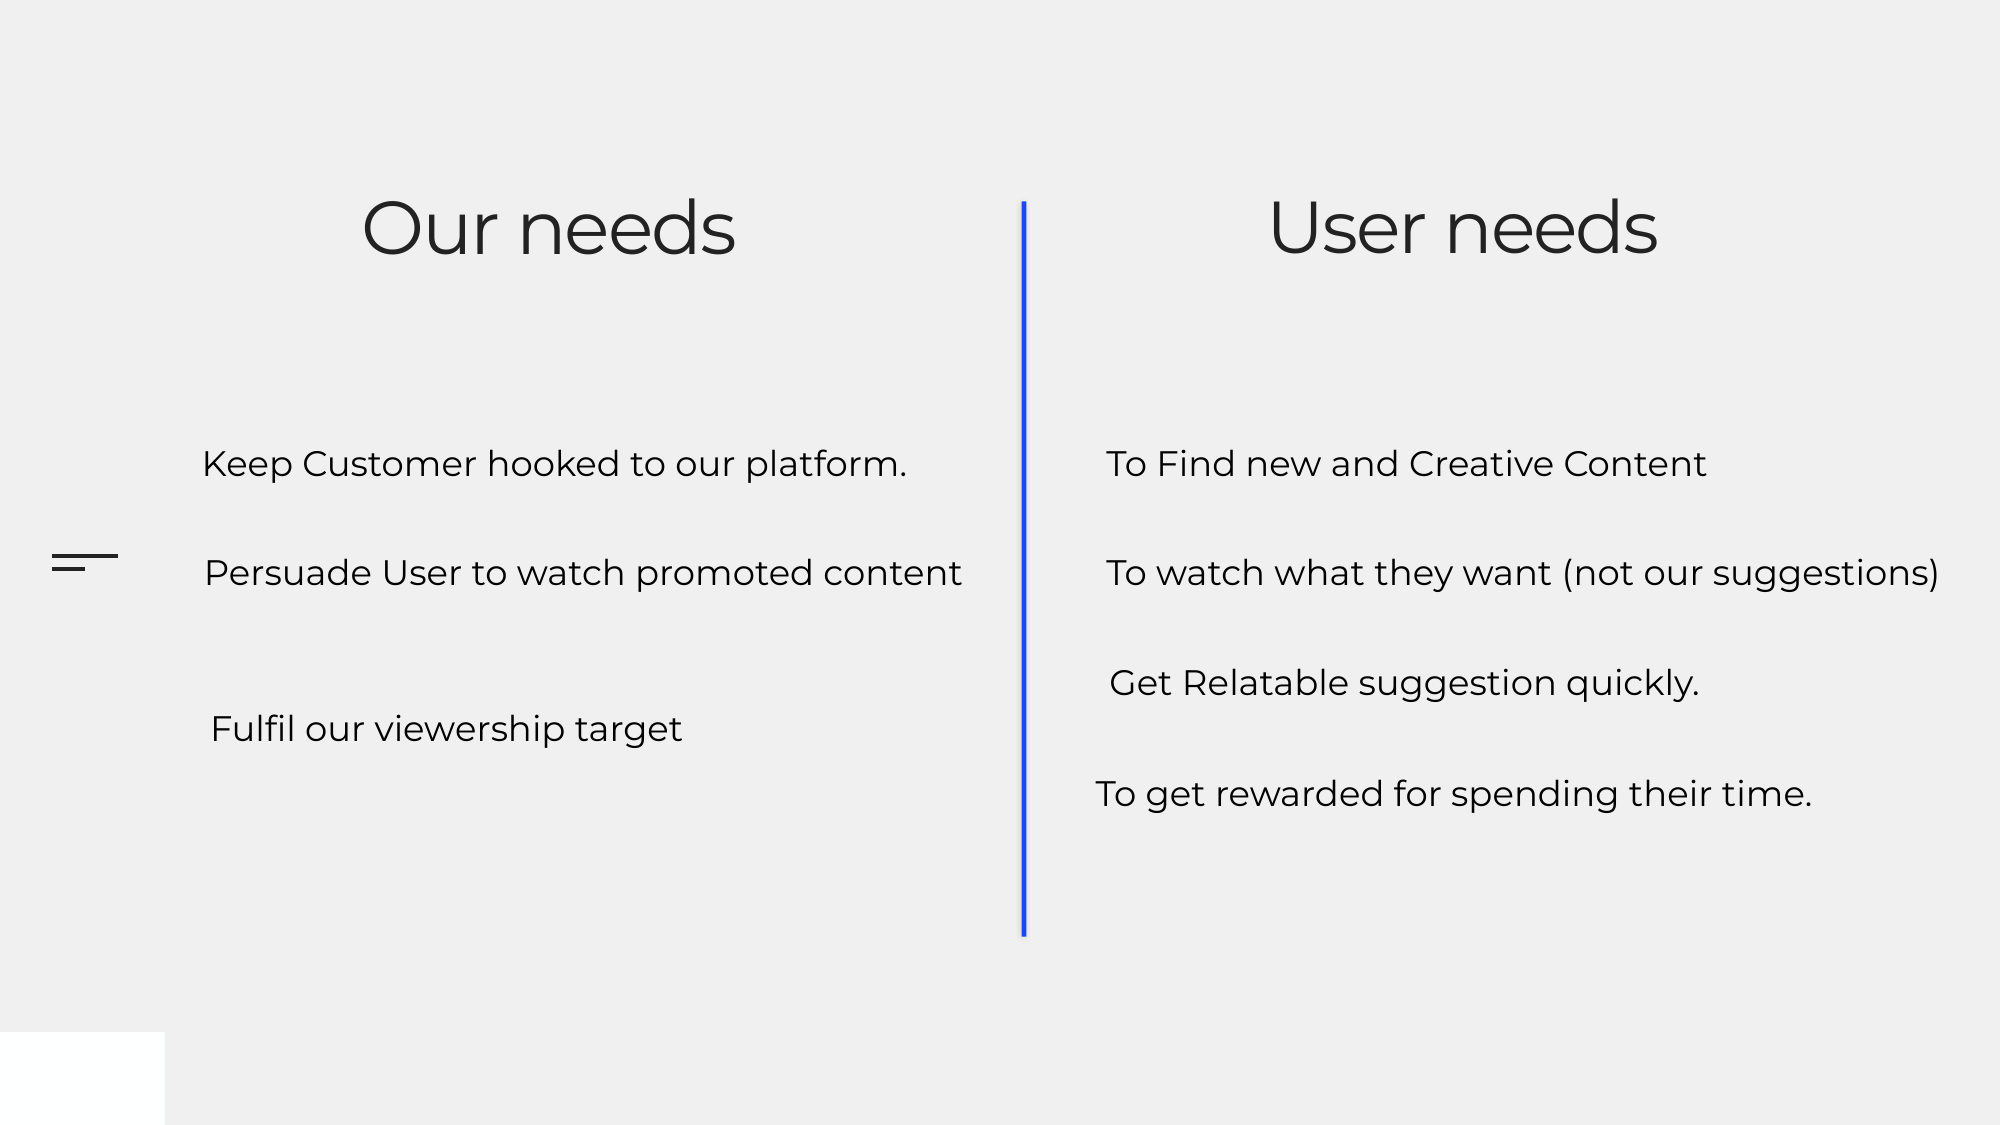

# Our needs
User needs

Keep Customer hooked to our platform.
To Find new and Creative Content
Persuade User to watch promoted content
To watch what they want (not our suggestions)
Get Relatable suggestion quickly.
Fulfil our viewership target
To get rewarded for spending their time.
3